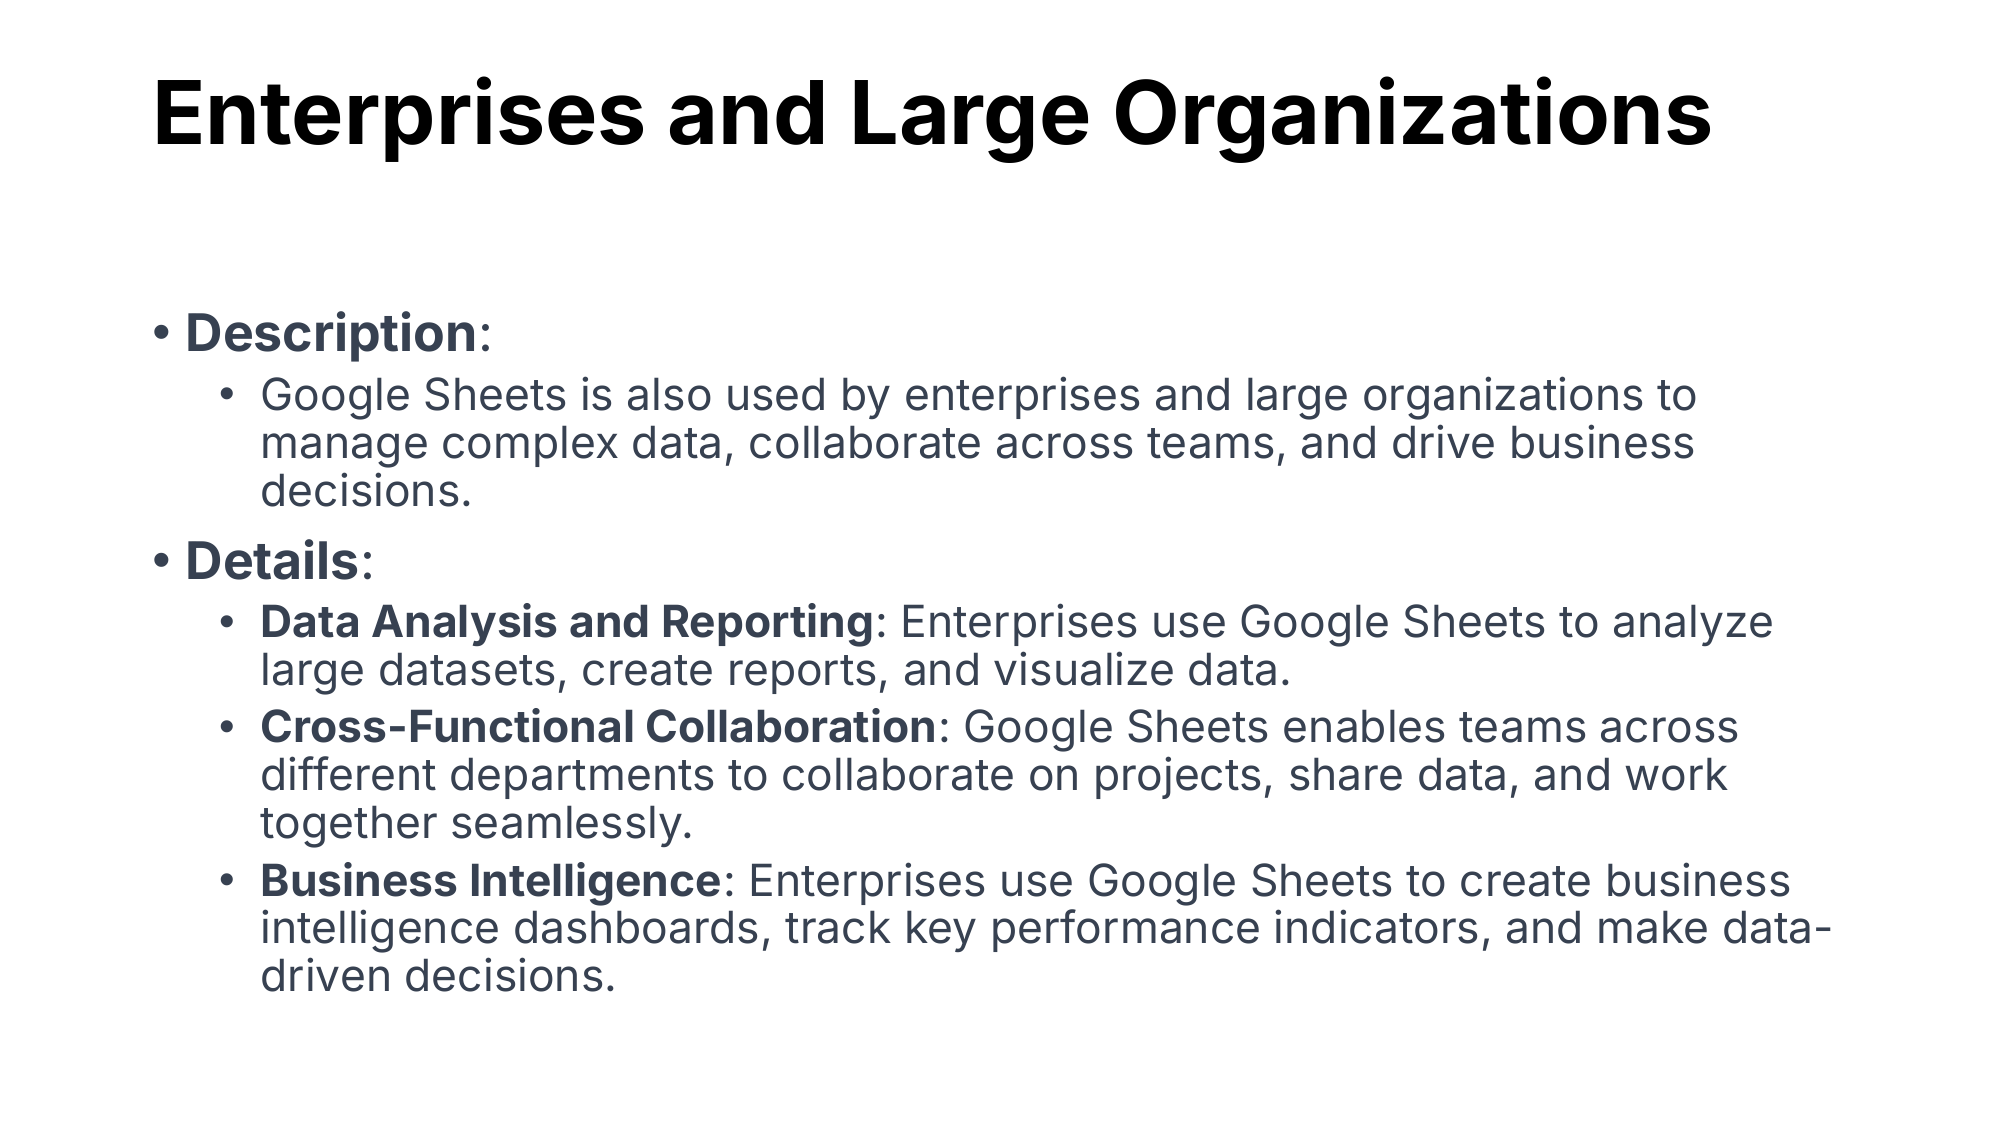

# Enterprises and Large Organizations
Description:
Google Sheets is also used by enterprises and large organizations to manage complex data, collaborate across teams, and drive business decisions.
Details:
Data Analysis and Reporting: Enterprises use Google Sheets to analyze large datasets, create reports, and visualize data.
Cross-Functional Collaboration: Google Sheets enables teams across different departments to collaborate on projects, share data, and work together seamlessly.
Business Intelligence: Enterprises use Google Sheets to create business intelligence dashboards, track key performance indicators, and make data-driven decisions.